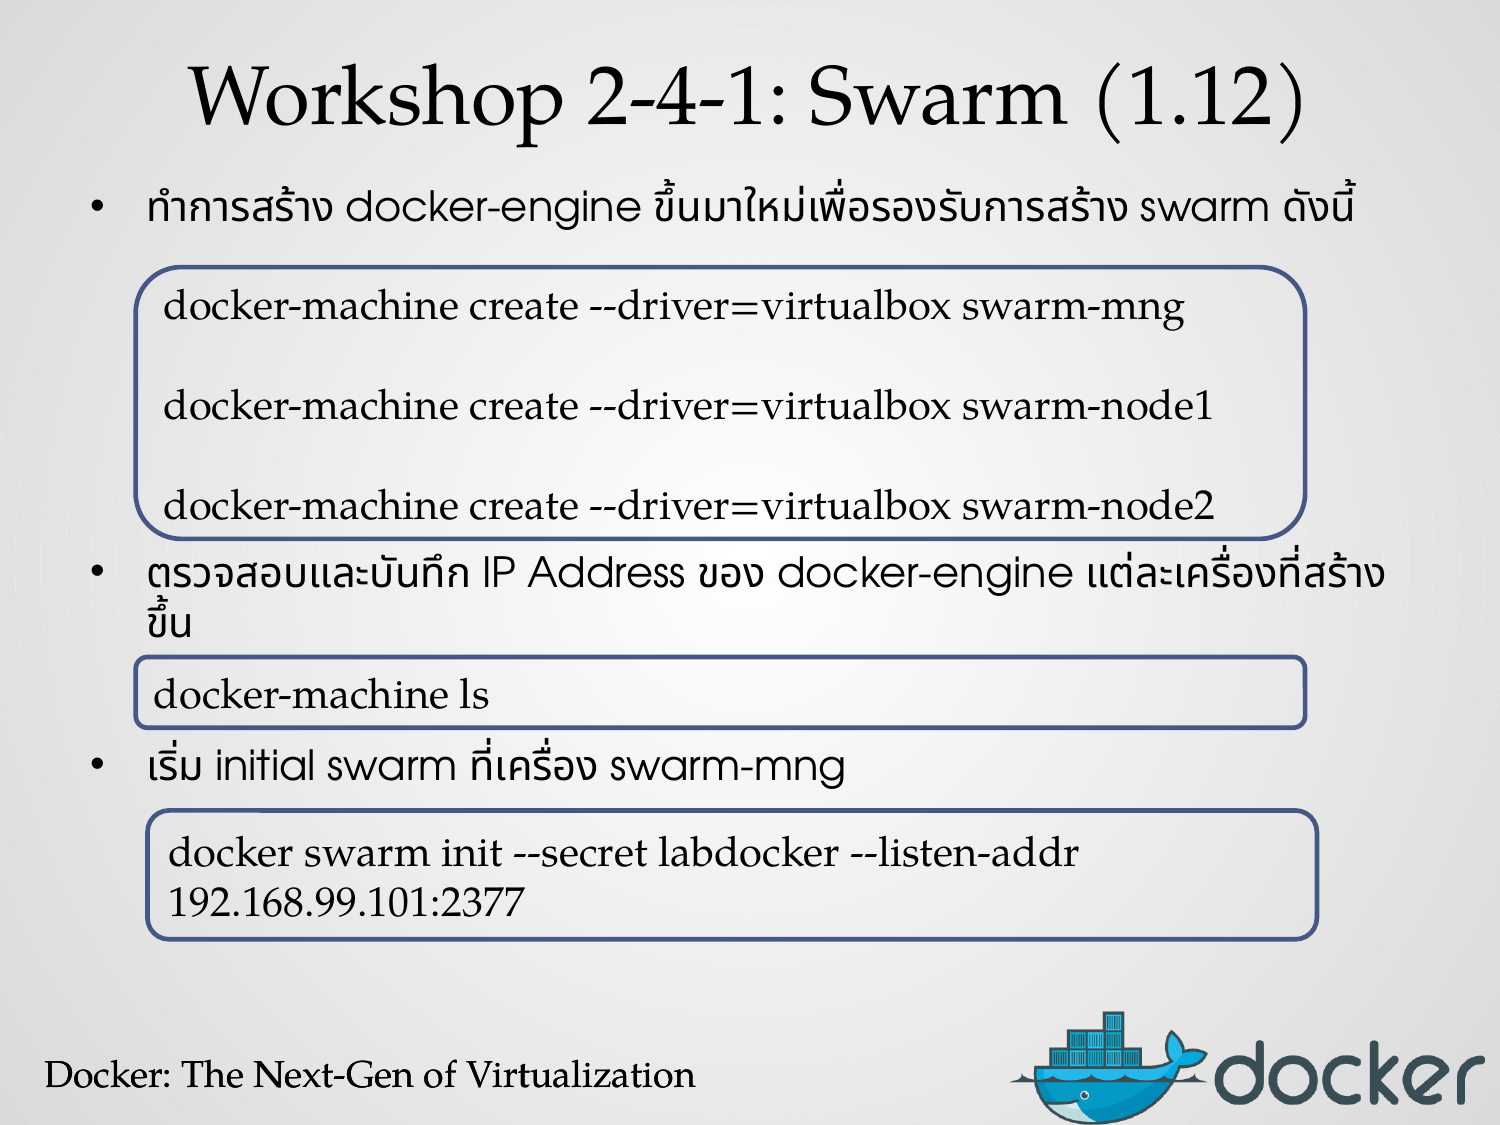

# Workshop 2-4-1: Swarm (1.12)
ทำการสร้าง docker-engine ขึ้นมาใหม่เพื่อรองรับการสร้าง swarm ดังนี้

ตรวจสอบและบันทึก IP Address ของ docker-engine แต่ละเครื่องที่สร้างขึ้น

เริ่ม initial swarm ที่เครื่อง swarm-mng

docker-machine create --driver=virtualbox swarm-mng

docker-machine create --driver=virtualbox swarm-node1

docker-machine create --driver=virtualbox swarm-node2
docker-machine ls
docker swarm init --secret labdocker --listen-addr 192.168.99.101:2377
Docker: The Next-Gen of Virtualization
Docker: The Next-Gen of Virtualization